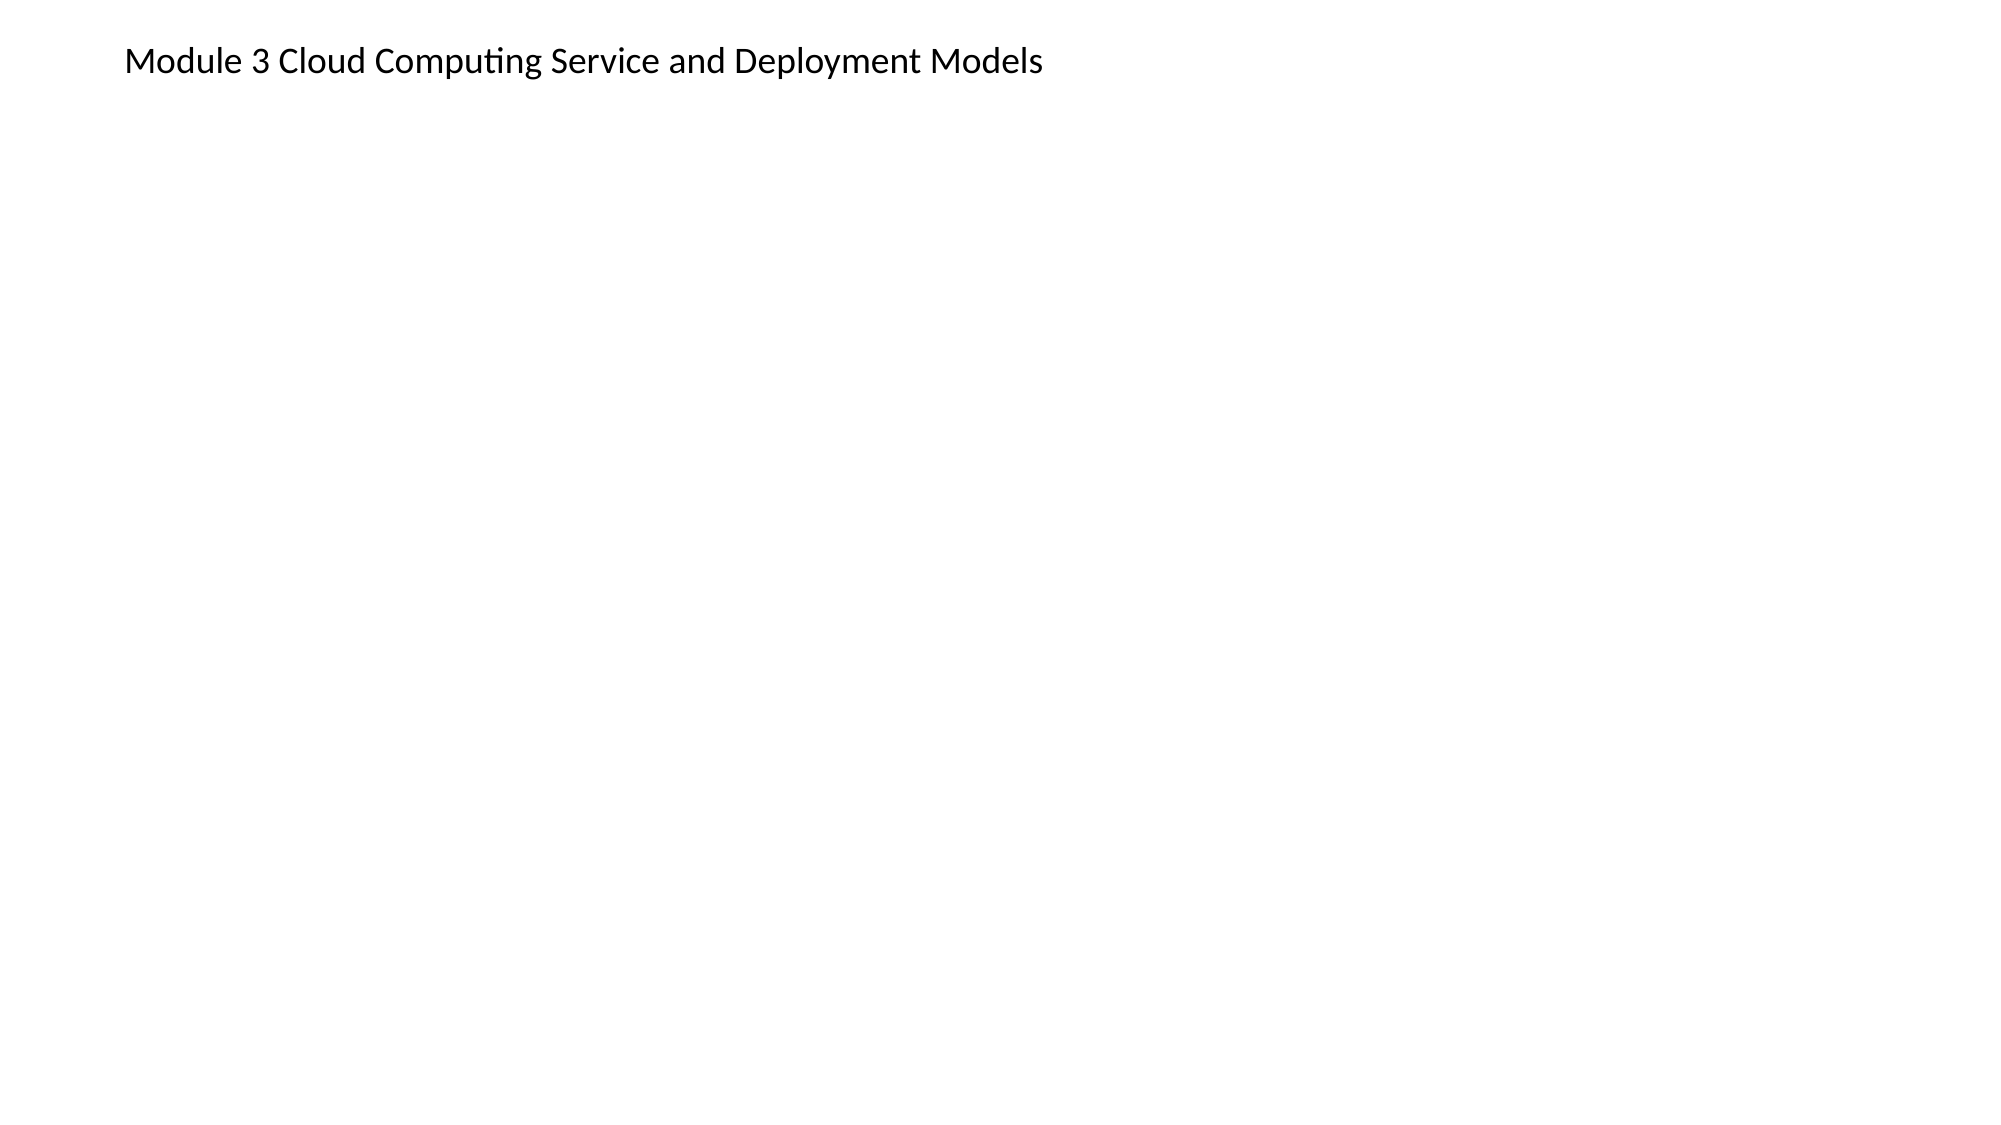

Module 3 Cloud Computing Service and Deployment Models